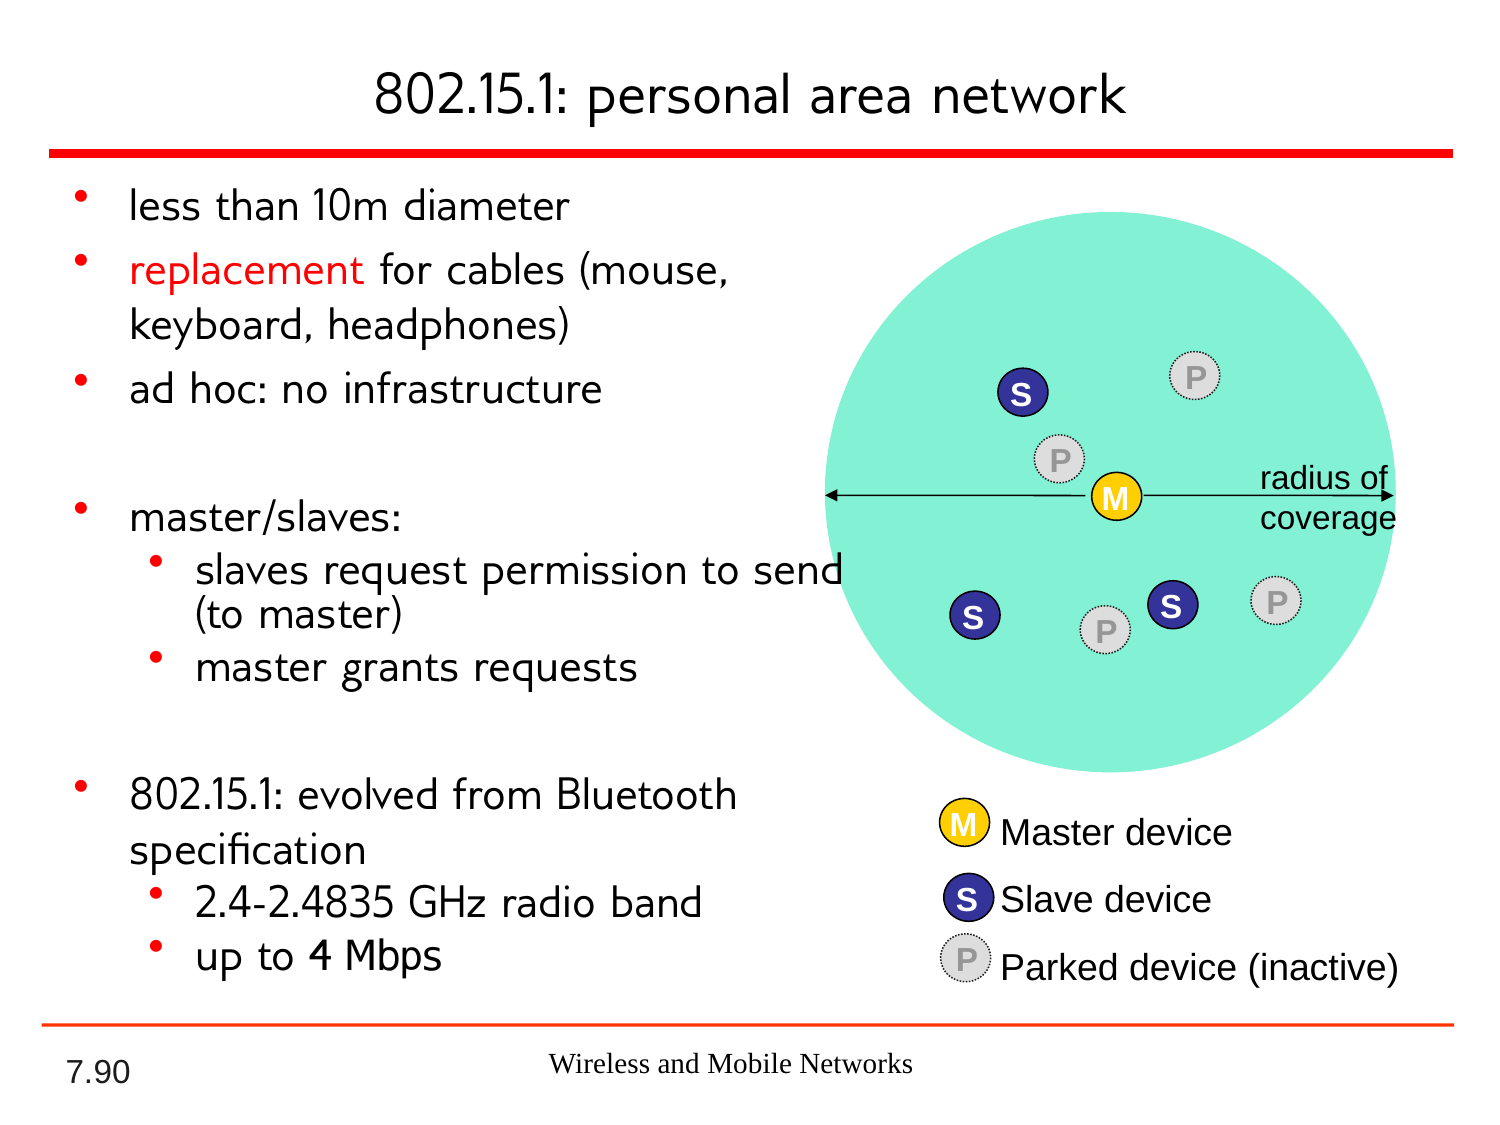

# 802.15.1: personal area network
less than 10m diameter
replacement for cables (mouse, keyboard, headphones)
ad hoc: no infrastructure

master/slaves:
slaves request permission to send (to master)
master grants requests

802.15.1: evolved from Bluetooth specification
2.4-2.4835 GHz radio band
up to 4 Mbps

P

S

P

radius of
coverage
M

P

S

S

P

Master device
Slave device
Parked device (inactive)
M

S

P